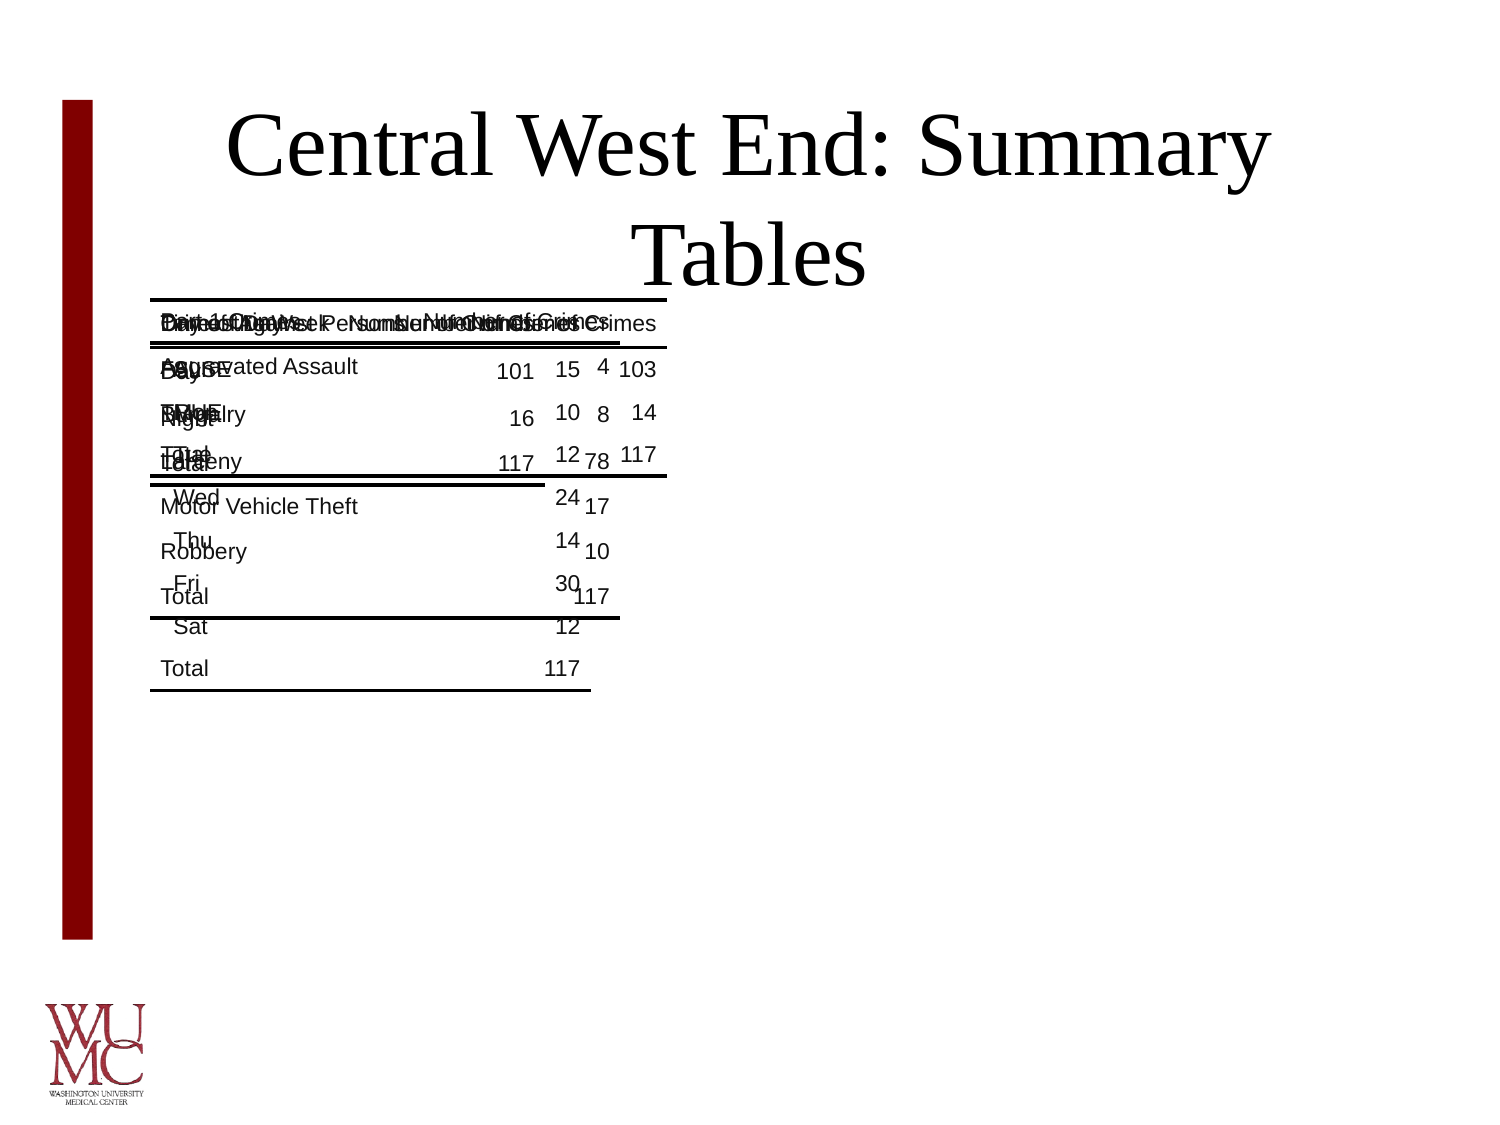

# Central West End: Summary Tables
| Part 1 Crimes | Number of Crimes |
| --- | --- |
| Aggravated Assault | 4 |
| Burgalry | 8 |
| Larceny | 78 |
| Motor Vehicle Theft | 17 |
| Robbery | 10 |
| Total | 117 |
| Day of the Week | Number of Crimes |
| --- | --- |
| Sun | 15 |
| Mon | 10 |
| Tue | 12 |
| Wed | 24 |
| Thu | 14 |
| Fri | 30 |
| Sat | 12 |
| Total | 117 |
| Crimes Against Persons | Number of Crimes |
| --- | --- |
| FALSE | 103 |
| TRUE | 14 |
| Total | 117 |
| Time of Day | Number of Crimes |
| --- | --- |
| Day | 101 |
| Night | 16 |
| Total | 117 |